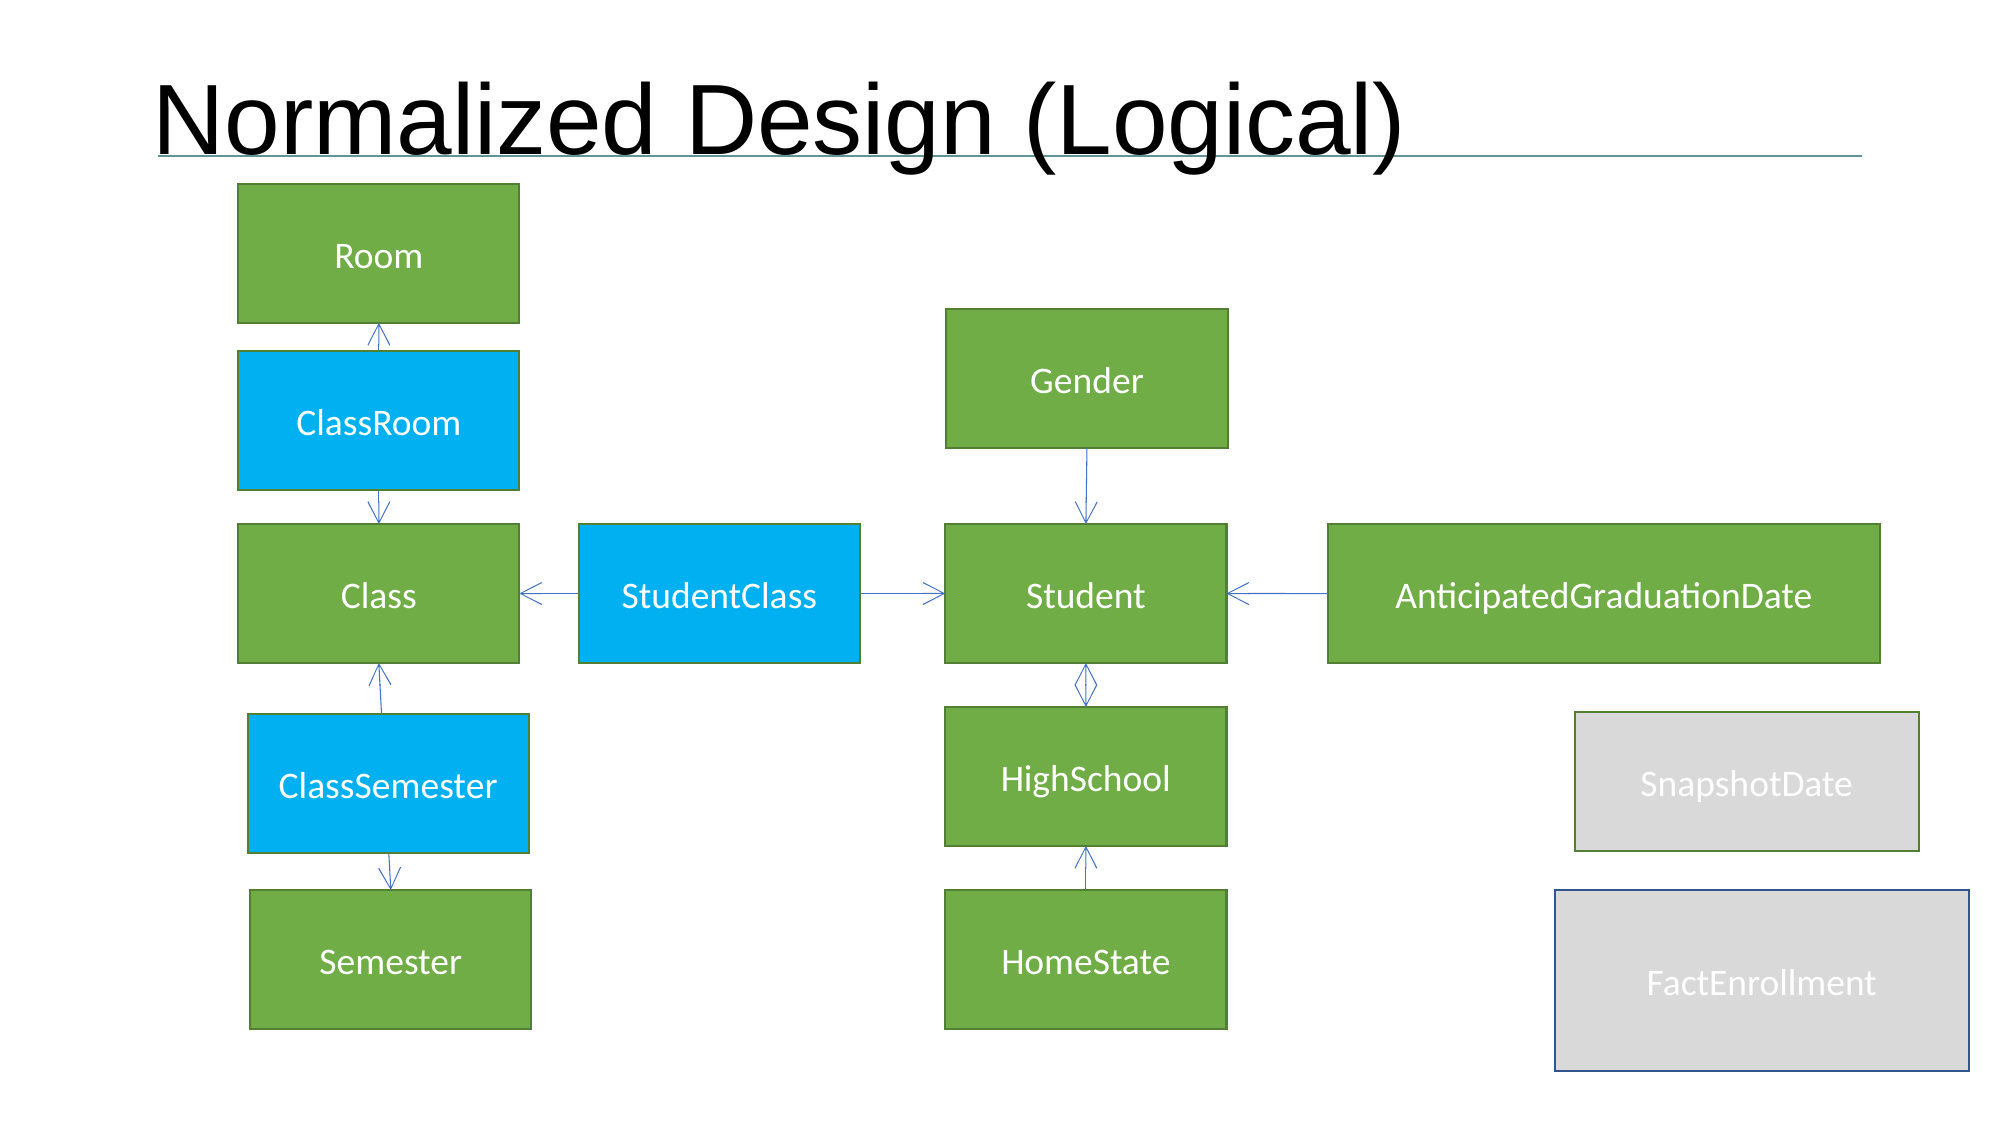

# Normalized Design (Logical)
Room
Gender
ClassRoom
Class
StudentClass
Student
AnticipatedGraduationDate
HighSchool
SnapshotDate
ClassSemester
HomeState
Semester
FactEnrollment